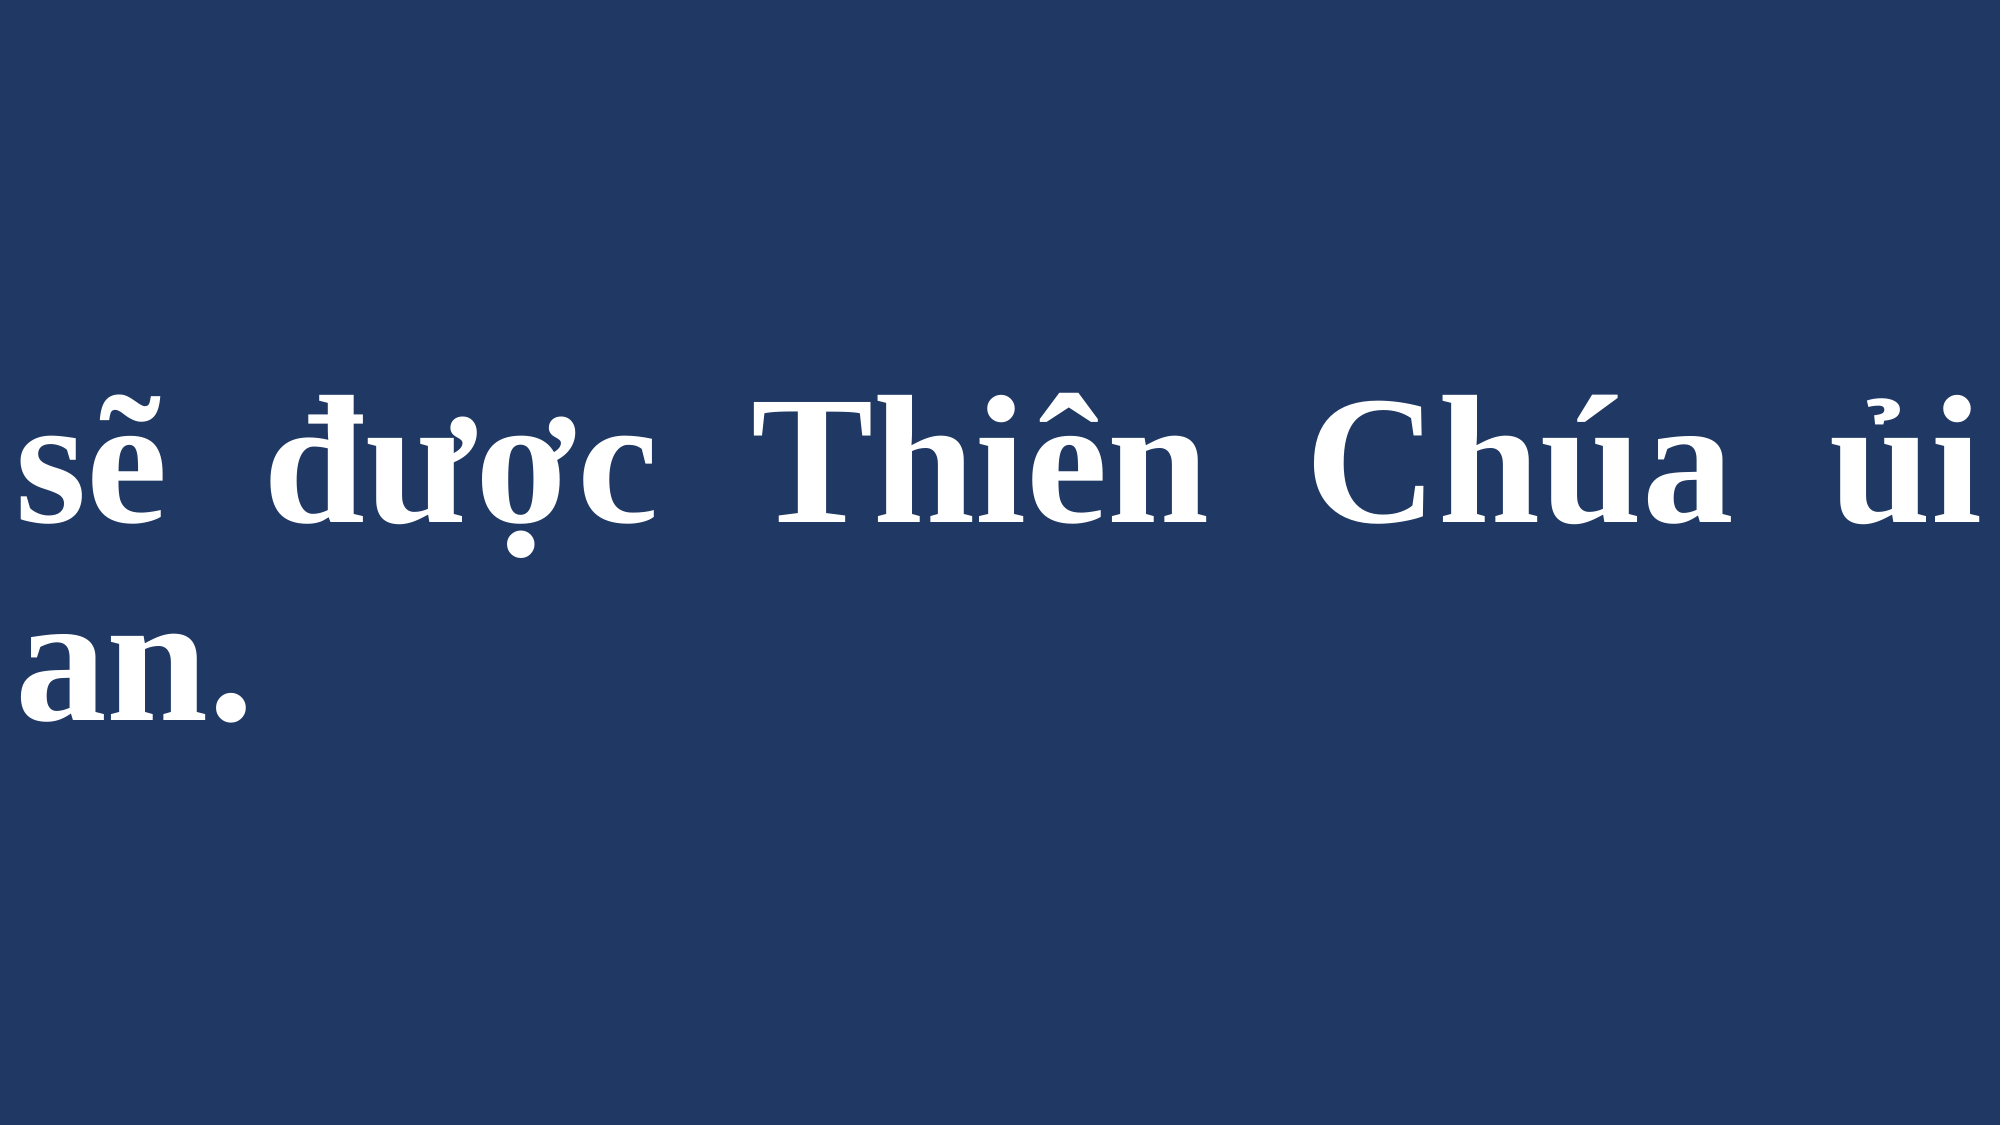

# sẽ được Thiên Chúa ủi an.